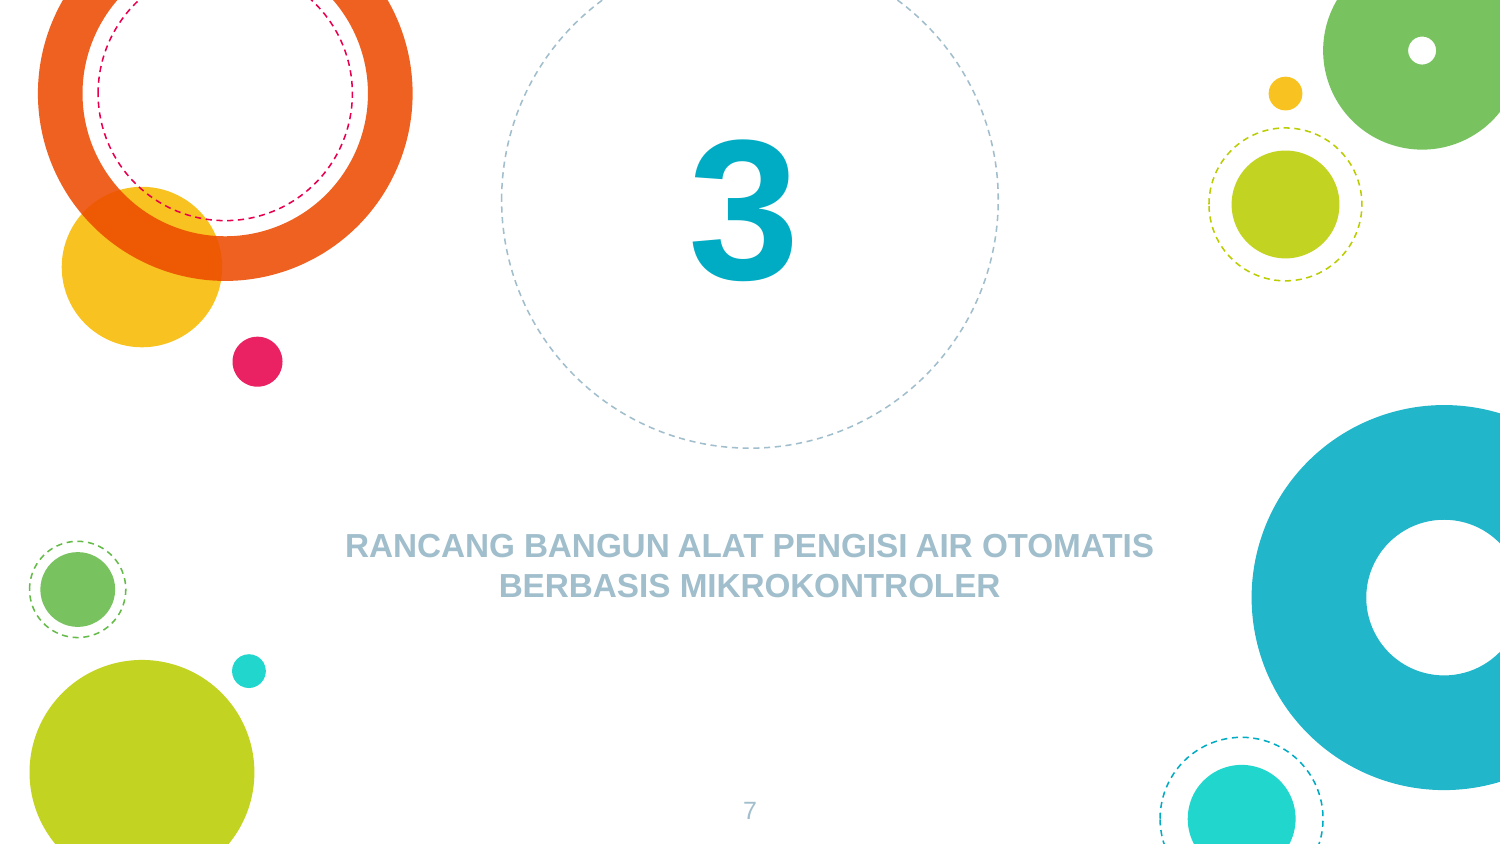

3
RANCANG BANGUN ALAT PENGISI AIR OTOMATIS BERBASIS MIKROKONTROLER
7